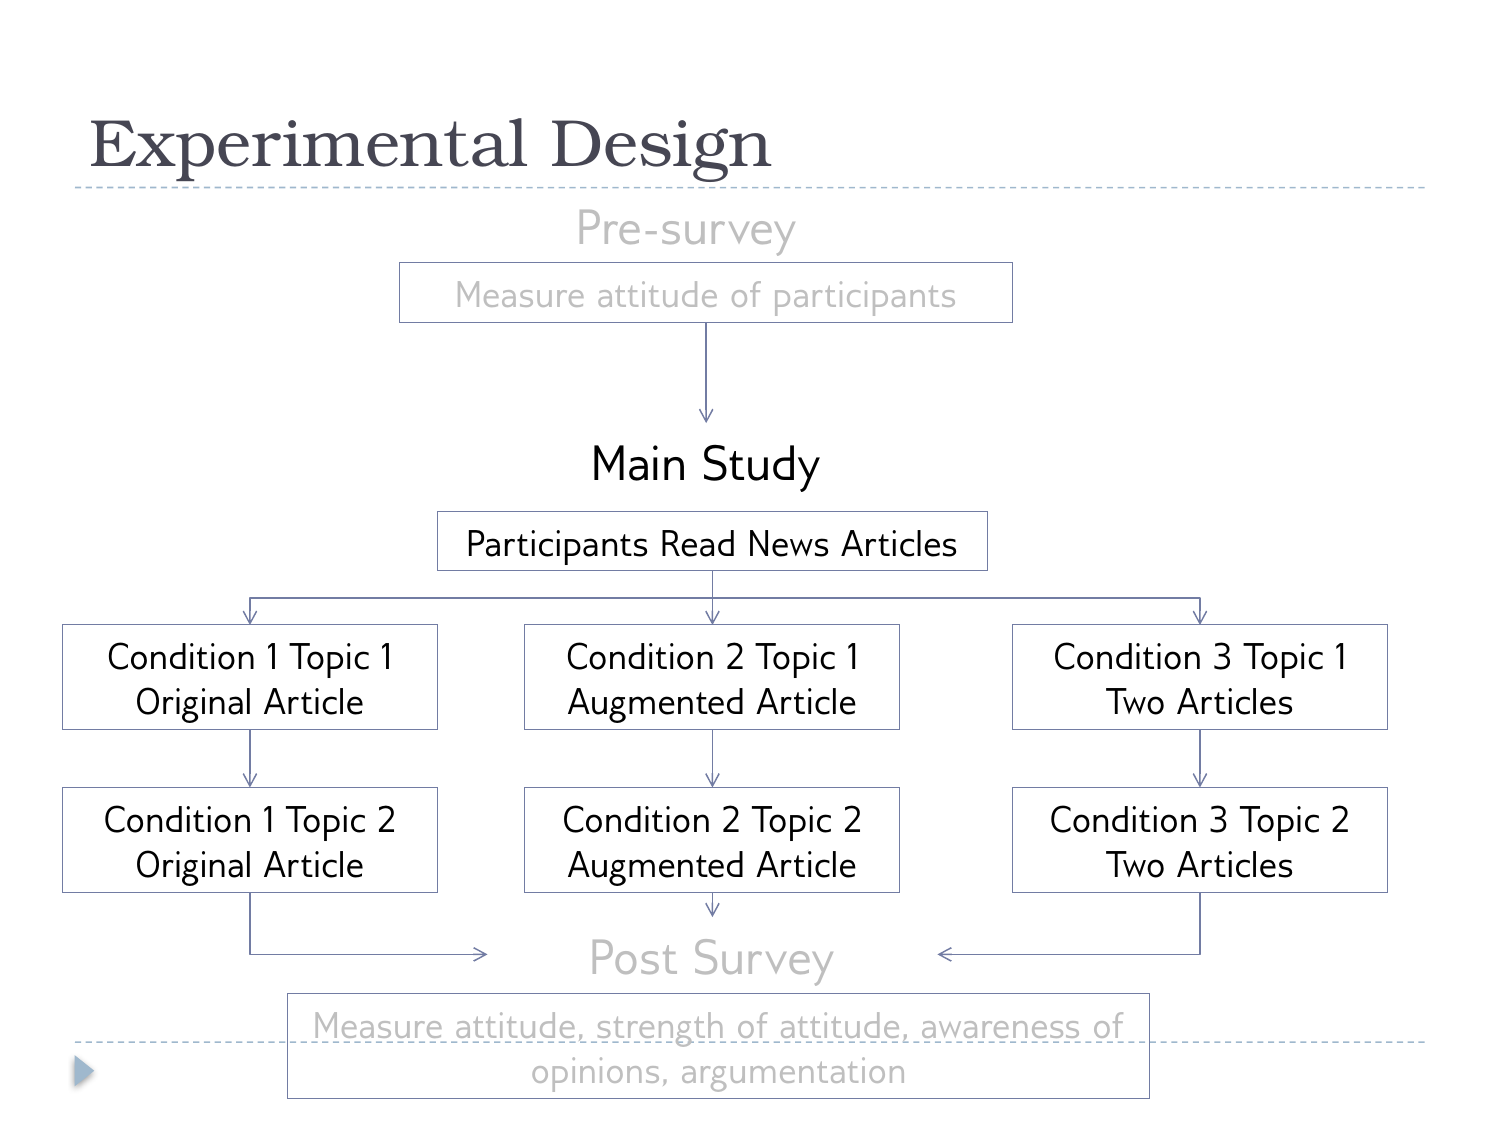

# Experimental Design
Pre-survey
Measure attitude of participants
Main Study
Participants Read News Articles
Condition 1 Topic 1
Original Article
Condition 2 Topic 1
Augmented Article
Condition 3 Topic 1
Two Articles
Condition 1 Topic 2
Original Article
Condition 2 Topic 2
Augmented Article
Condition 3 Topic 2
Two Articles
Post Survey
Measure attitude, strength of attitude, awareness of opinions, argumentation